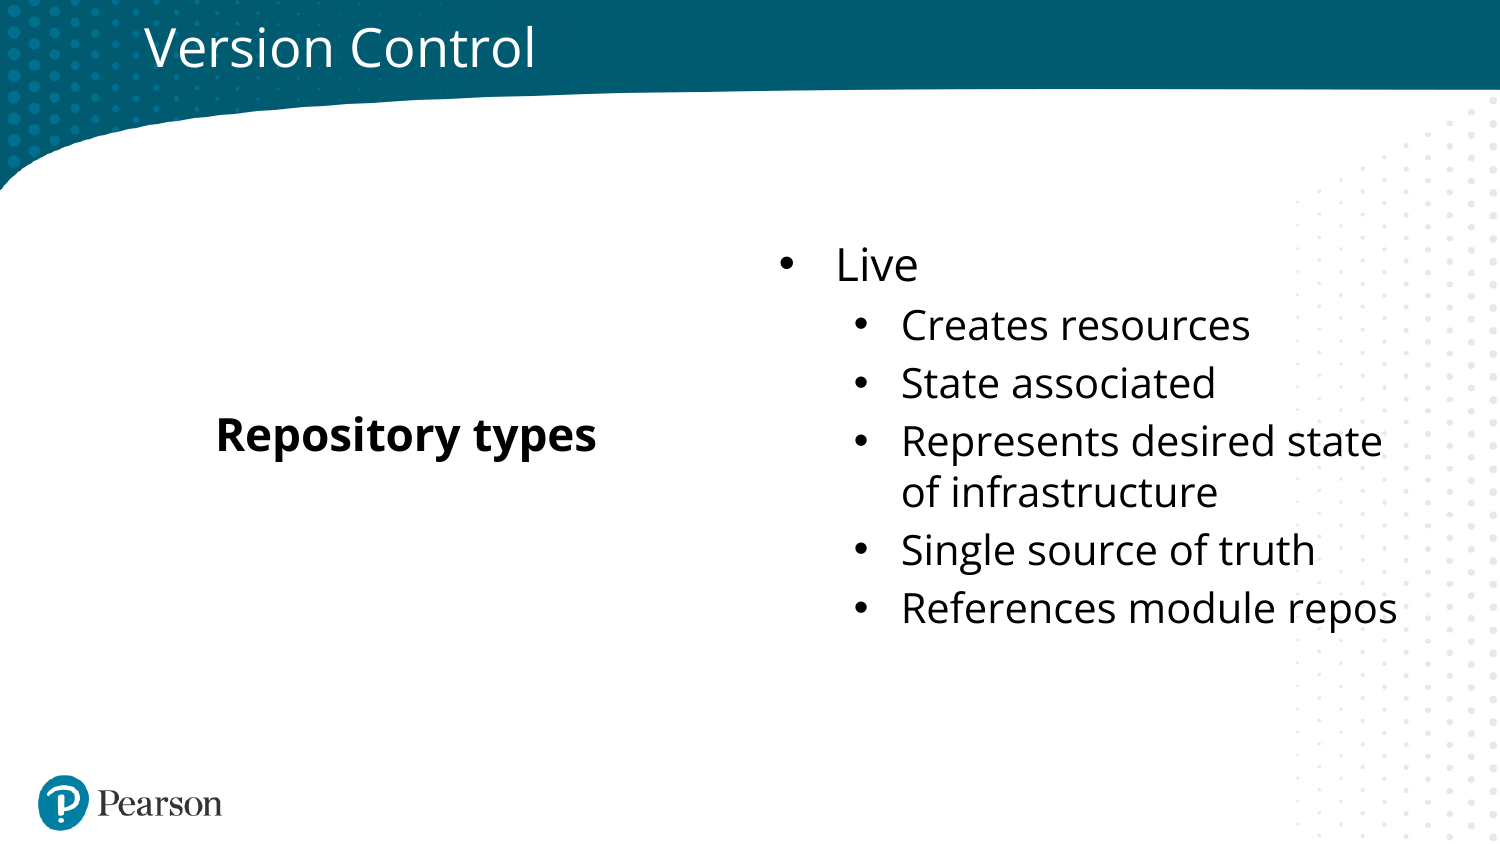

# Version Control
Repository types
Live
Creates resources
State associated
Represents desired state of infrastructure
Single source of truth
References module repos